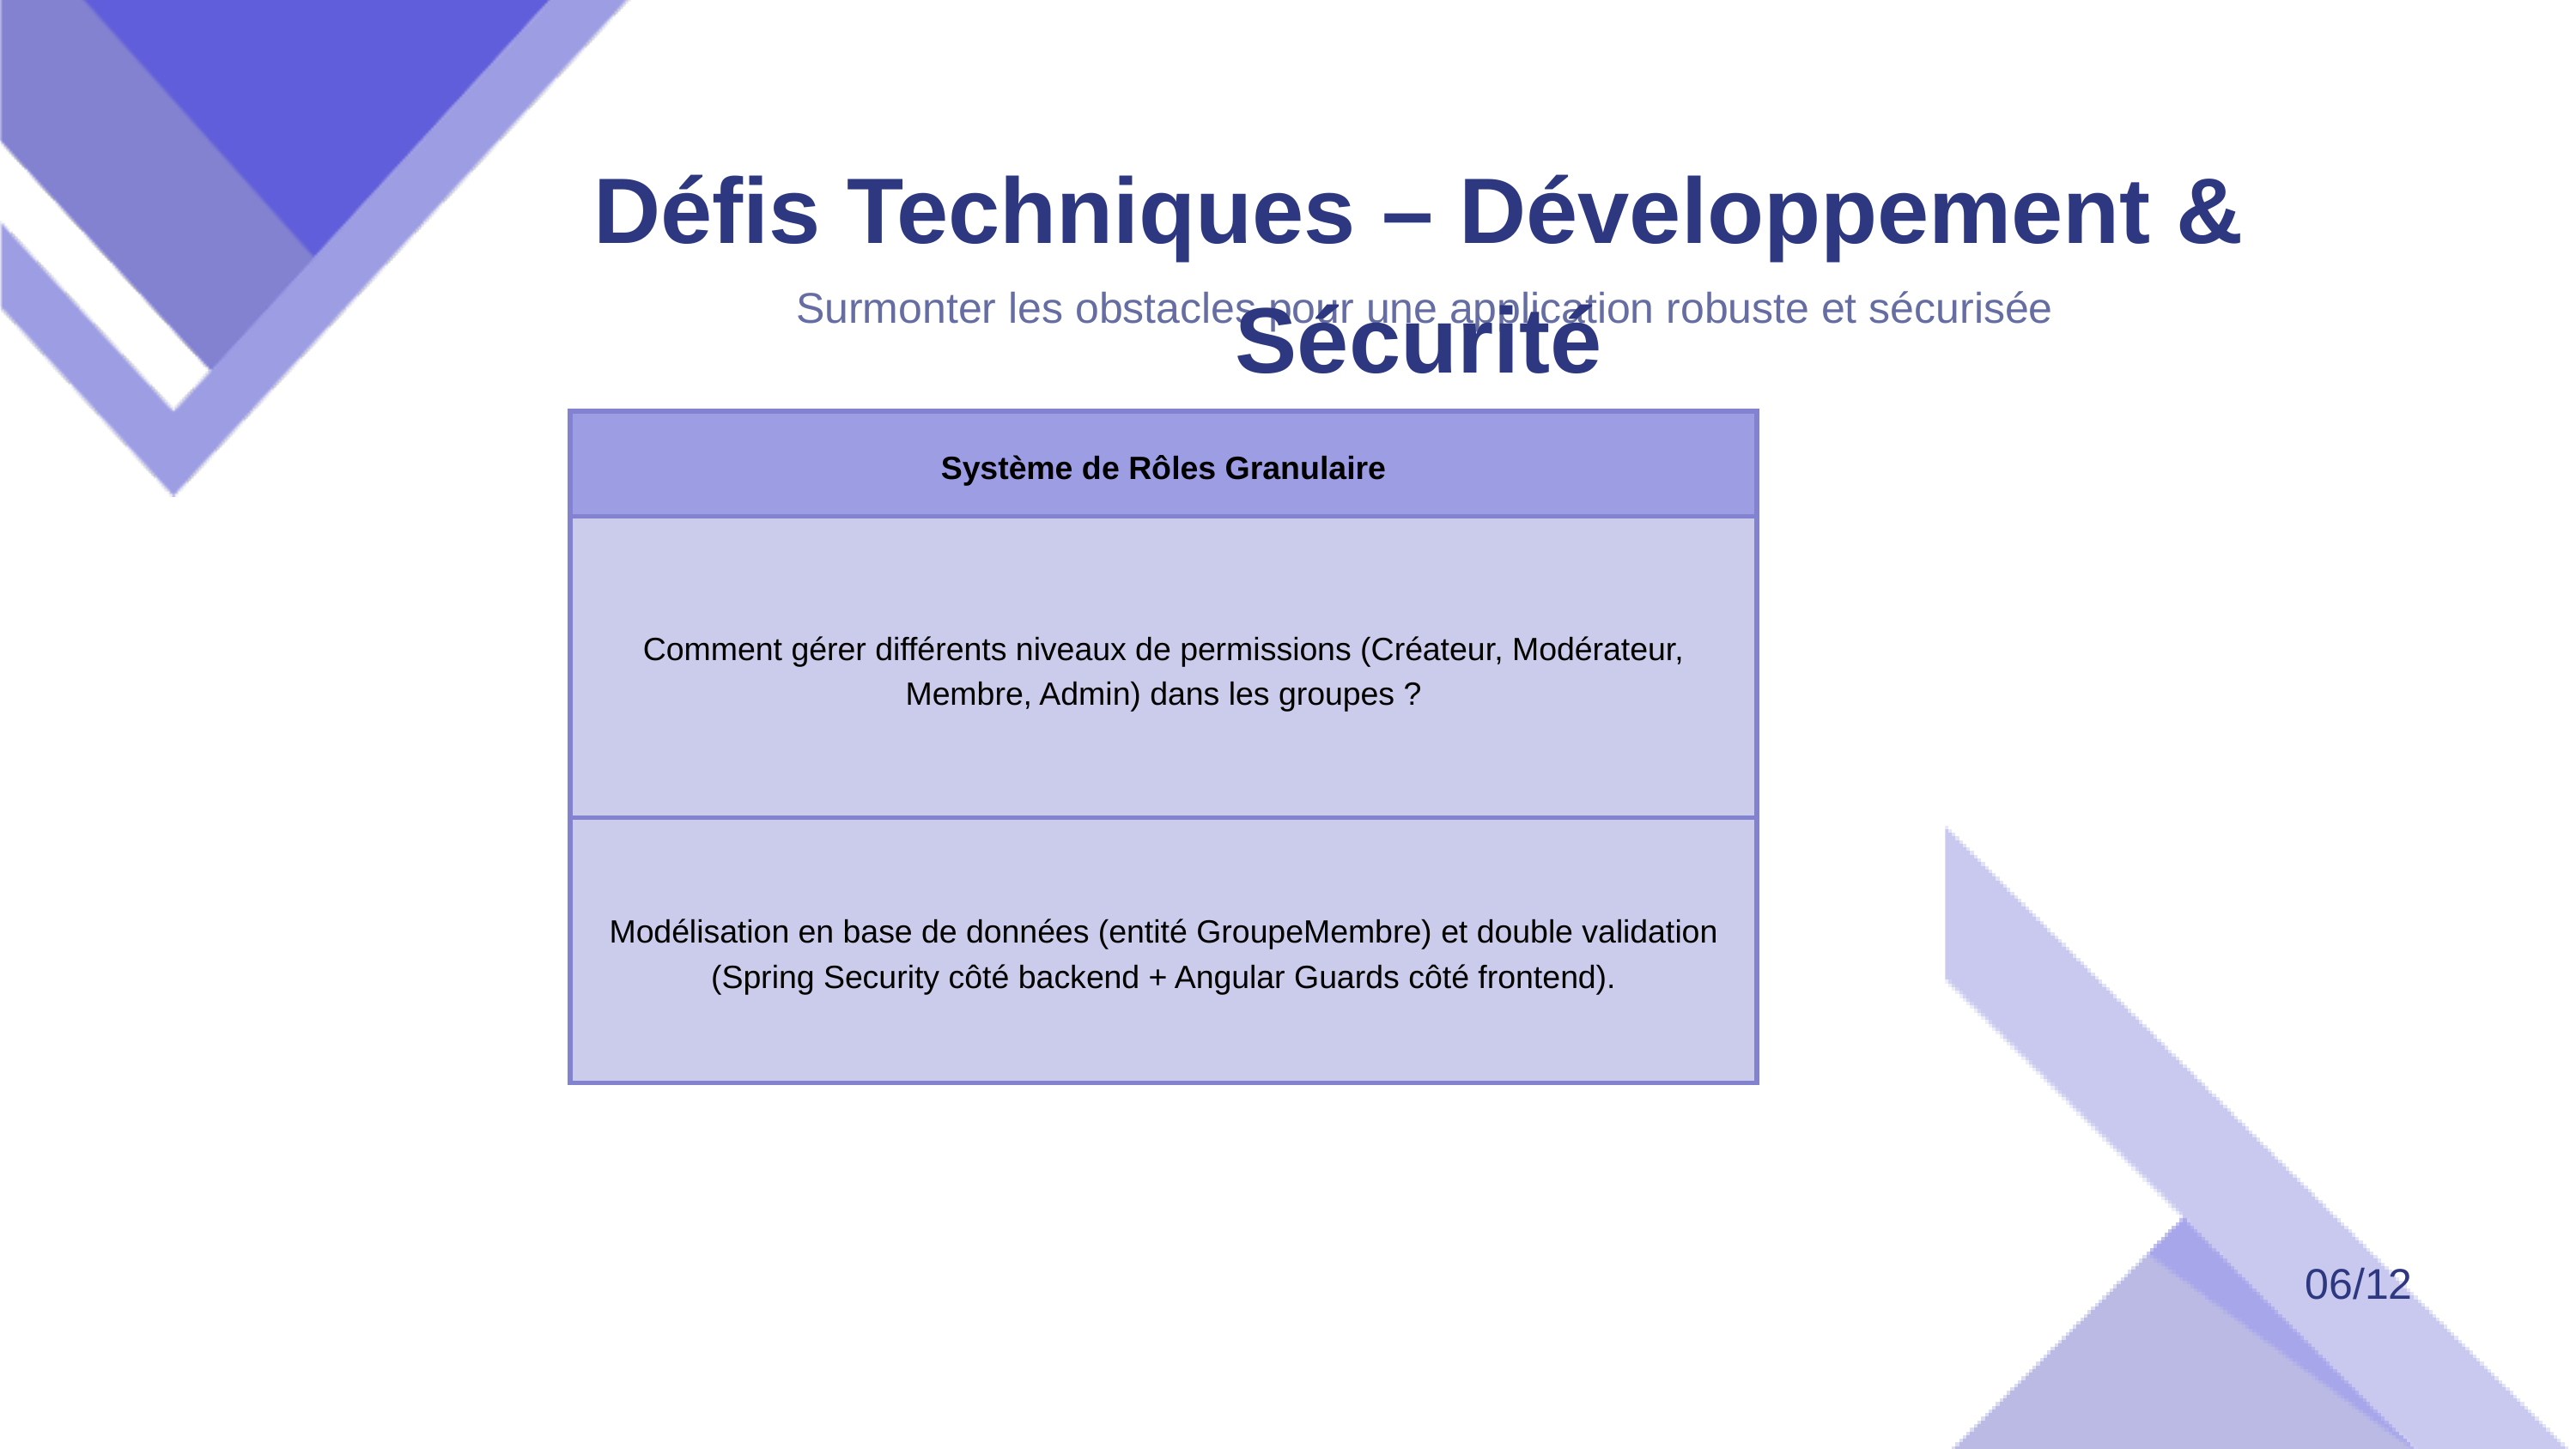

Défis Techniques – Développement & Sécurité
 Surmonter les obstacles pour une application robuste et sécurisée
| Système de Rôles Granulaire |
| --- |
| Comment gérer différents niveaux de permissions (Créateur, Modérateur, Membre, Admin) dans les groupes ? |
| Modélisation en base de données (entité GroupeMembre) et double validation (Spring Security côté backend + Angular Guards côté frontend). |

06/12